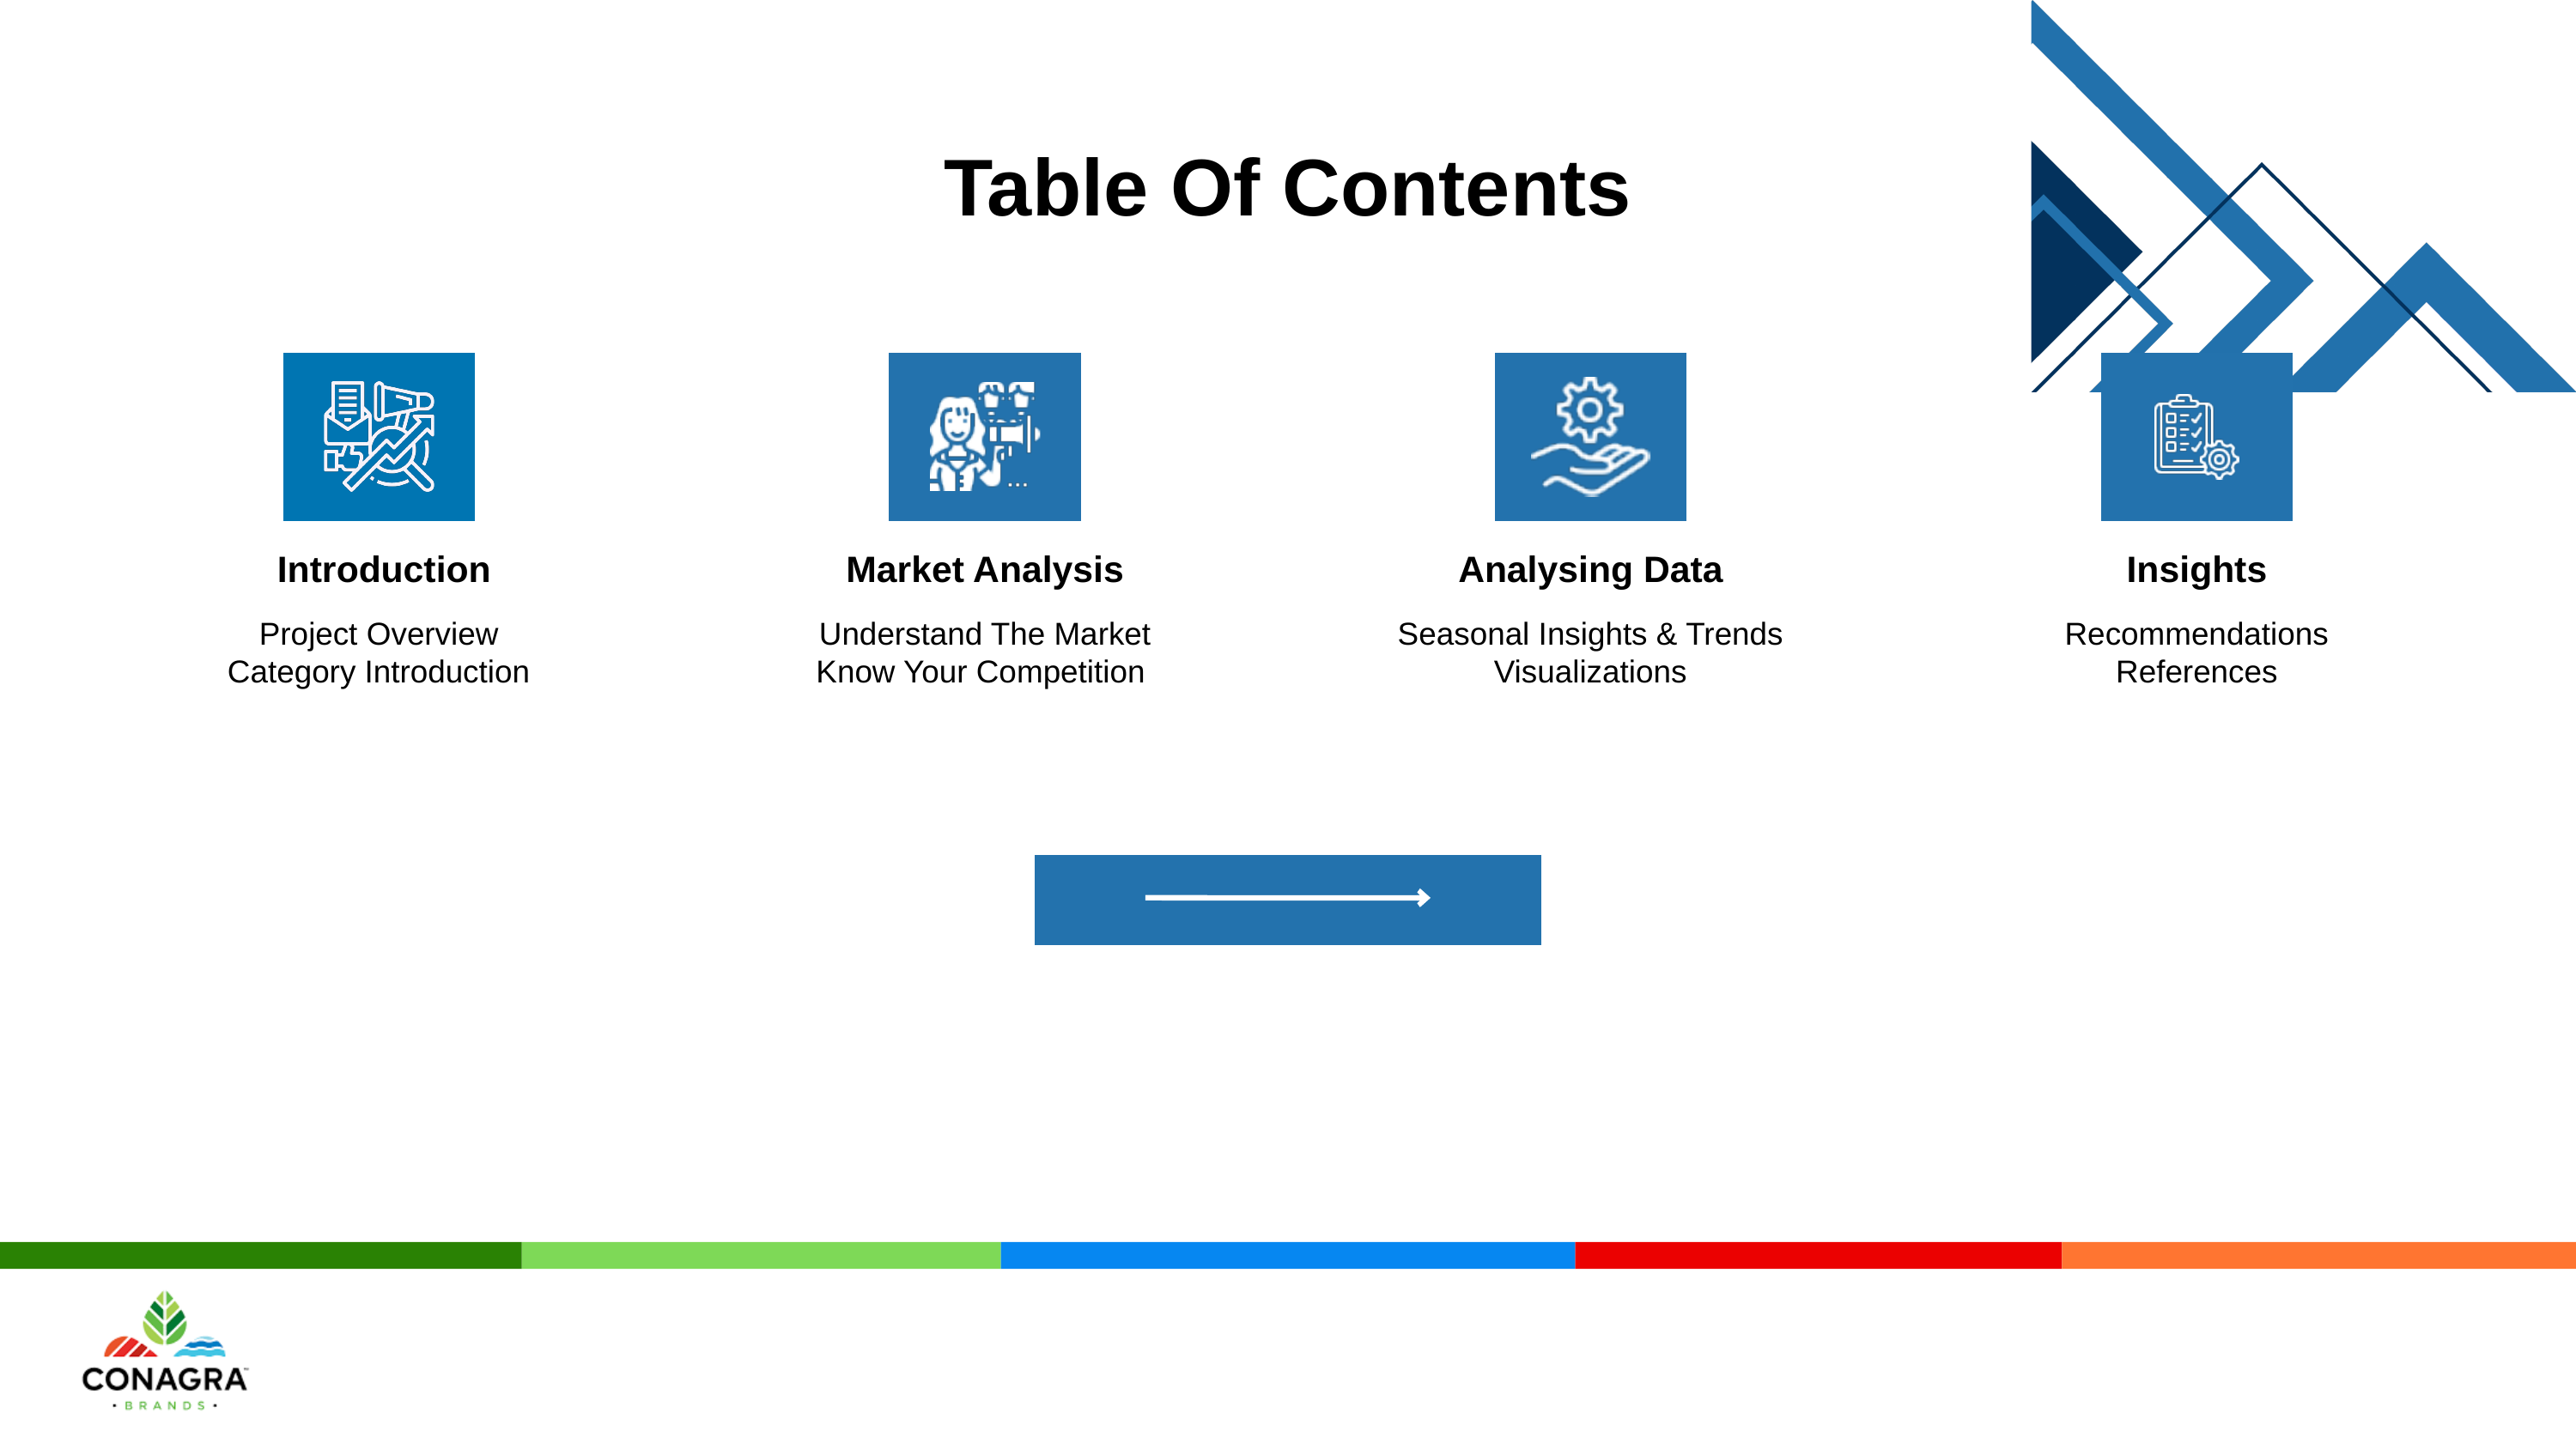

Table Of Contents

 Introduction
Market Analysis
Analysing Data
Insights
Project Overview
Category Introduction

Understand The Market
Know Your Competition
Seasonal Insights & Trends
Visualizations

Recommendations
References